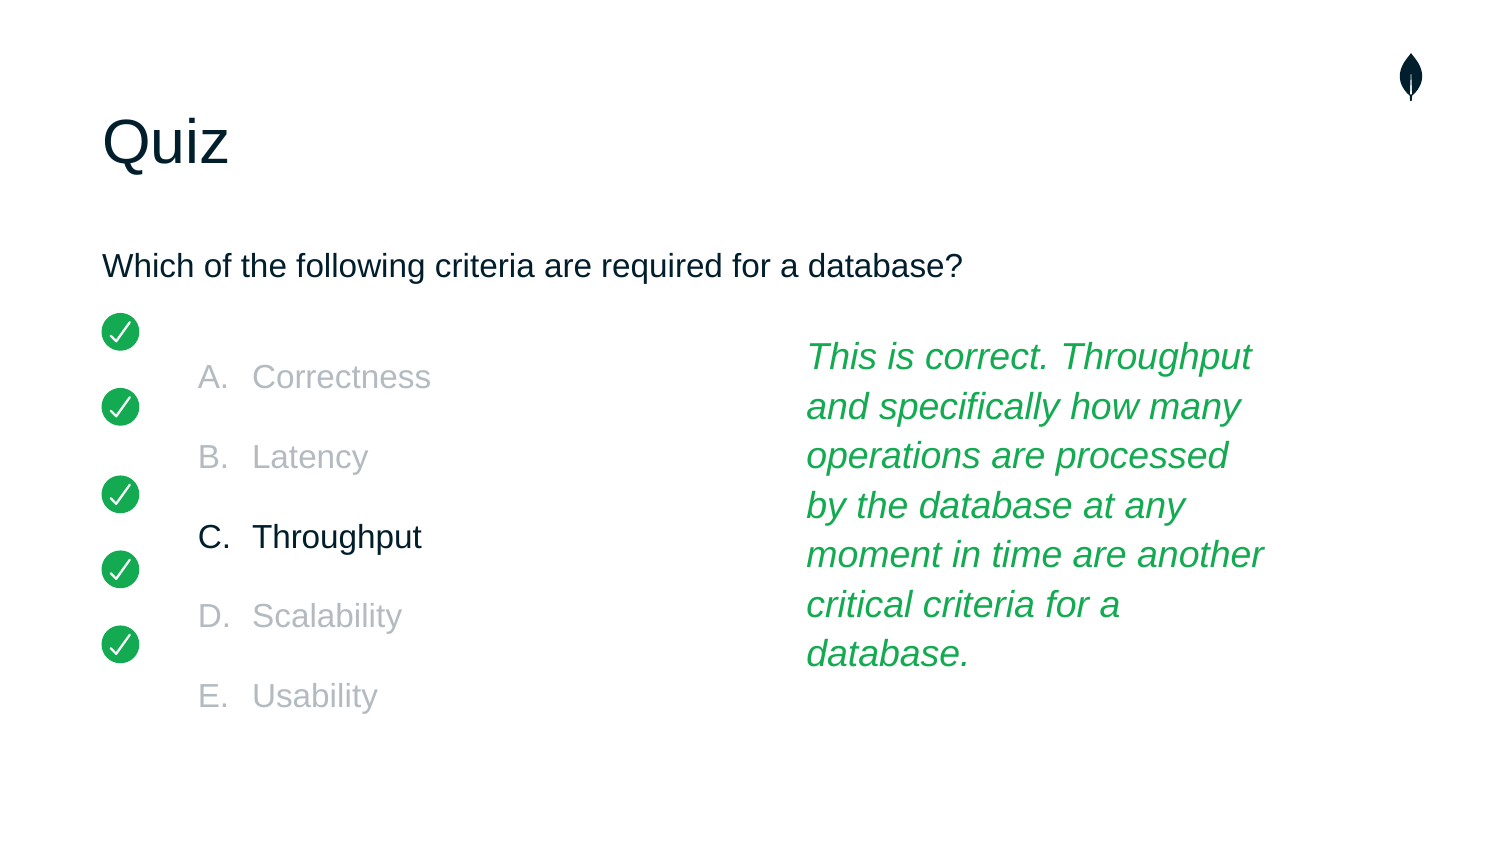

# Quiz
Which of the following criteria are required for a database?
Correctness
Latency
Throughput
Scalability
Usability

This is correct. Throughput and specifically how many operations are processed by the database at any moment in time are another critical criteria for a database.